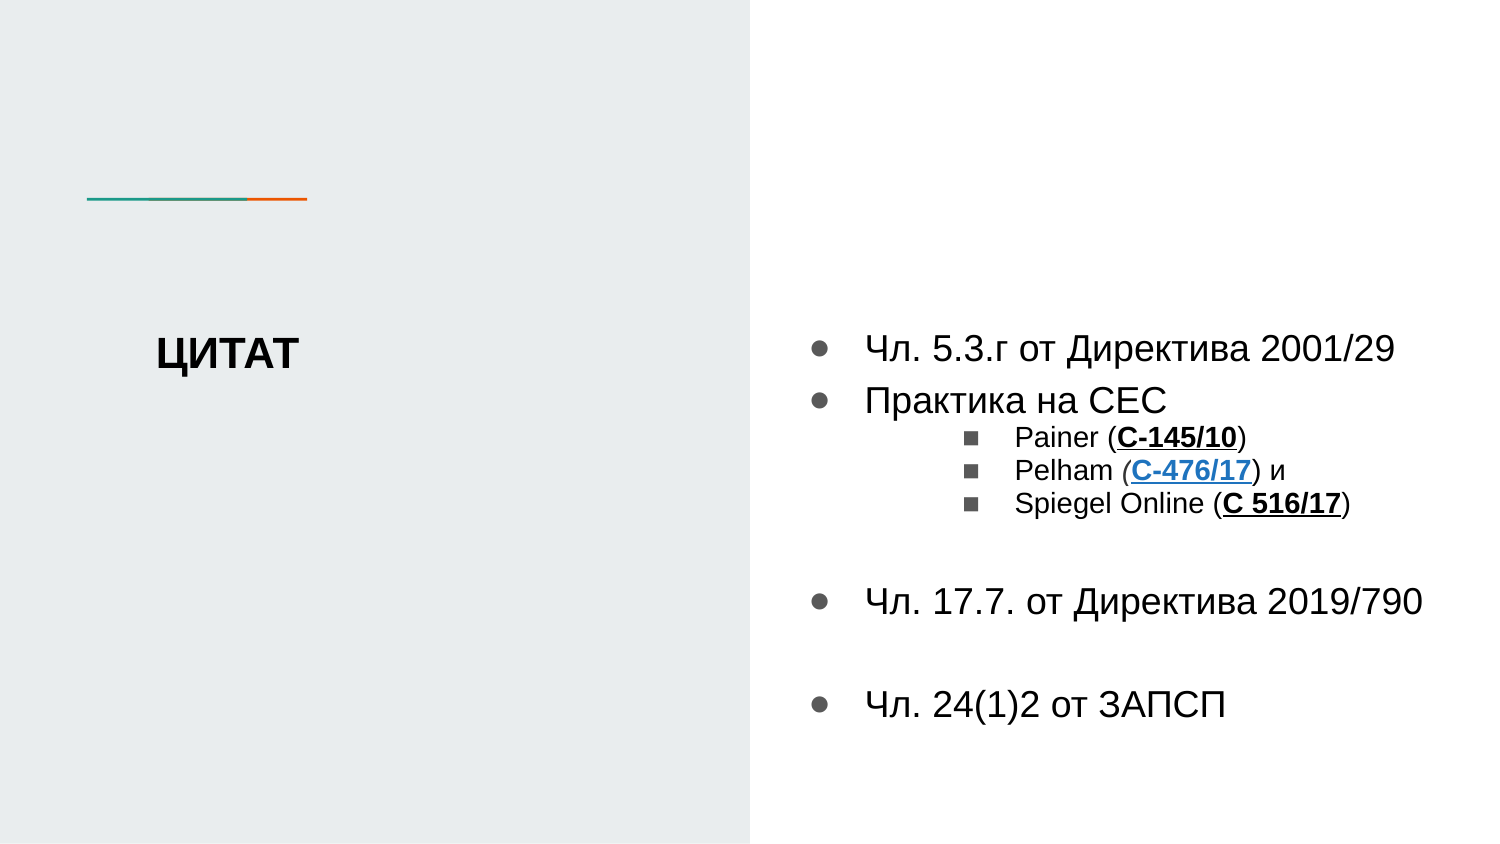

ЦИТАТ
Чл. 5.3.г от Директива 2001/29
Практика на СЕС
Painer (C-145/10)
Pelham (C‑476/17) и
Spiegel Online (C 516/17)

Чл. 17.7. от Директива 2019/790

Чл. 24(1)2 от ЗАПСП